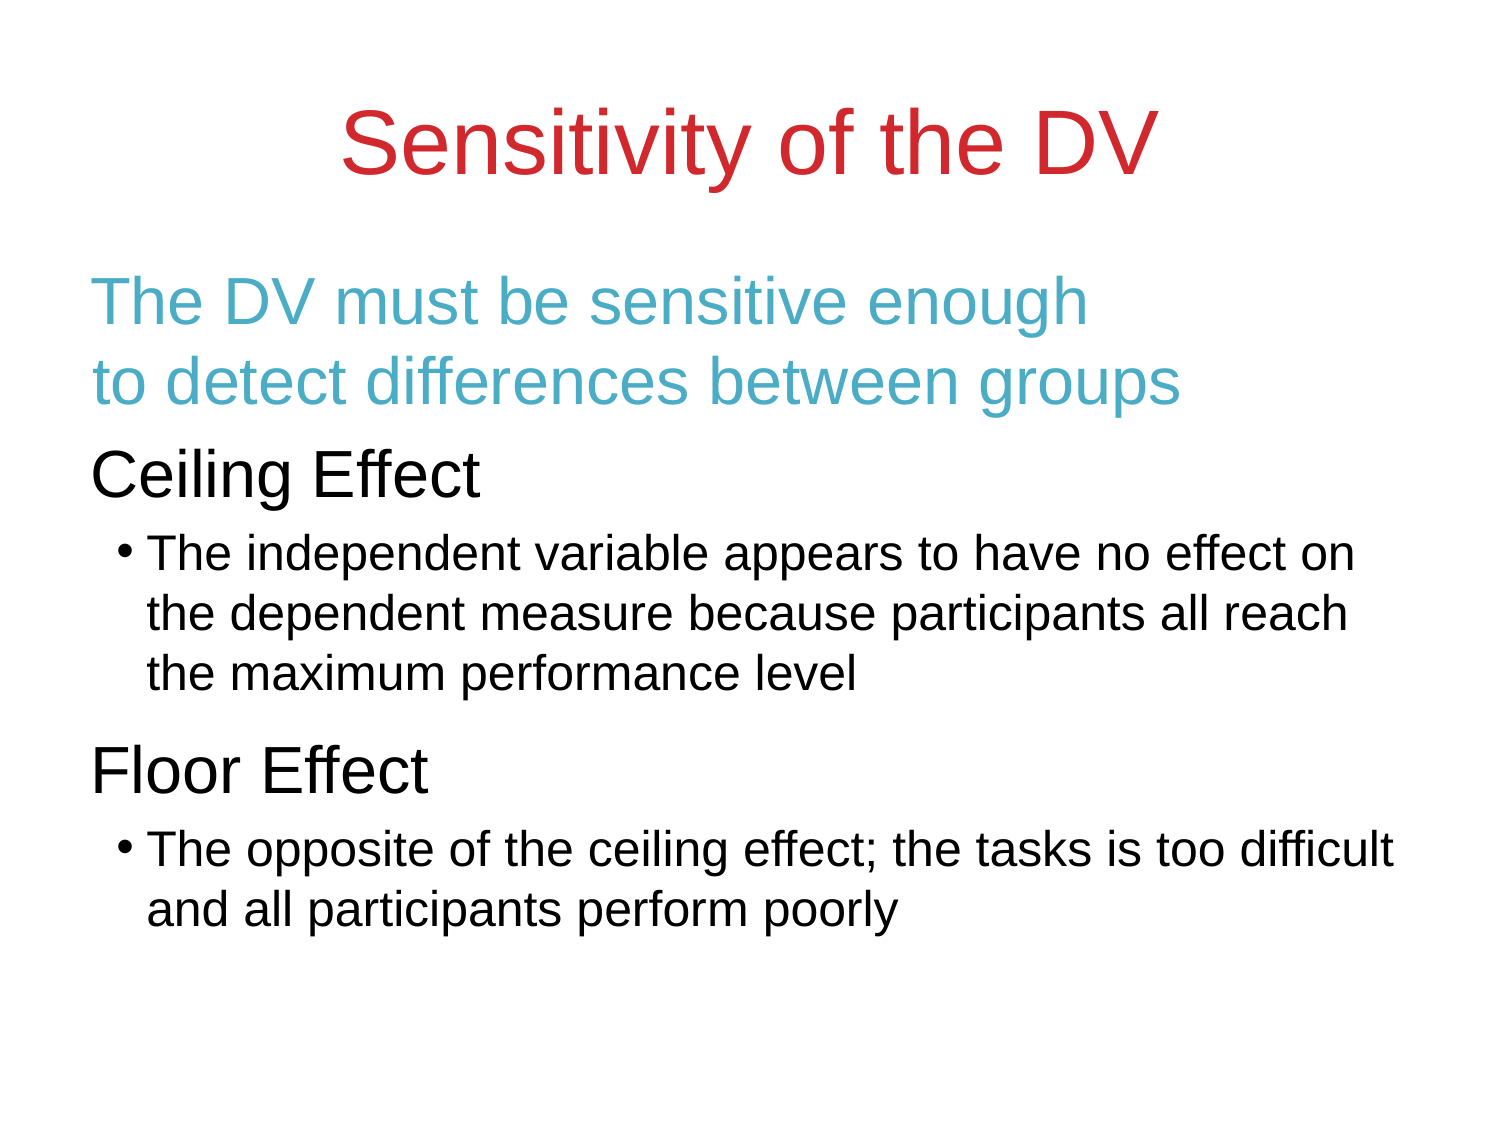

# Sensitivity of the DV
The DV must be sensitive enough
to detect differences between groups
Ceiling Effect
The independent variable appears to have no effect on the dependent measure because participants all reach the maximum performance level
Floor Effect
The opposite of the ceiling effect; the tasks is too difficult and all participants perform poorly